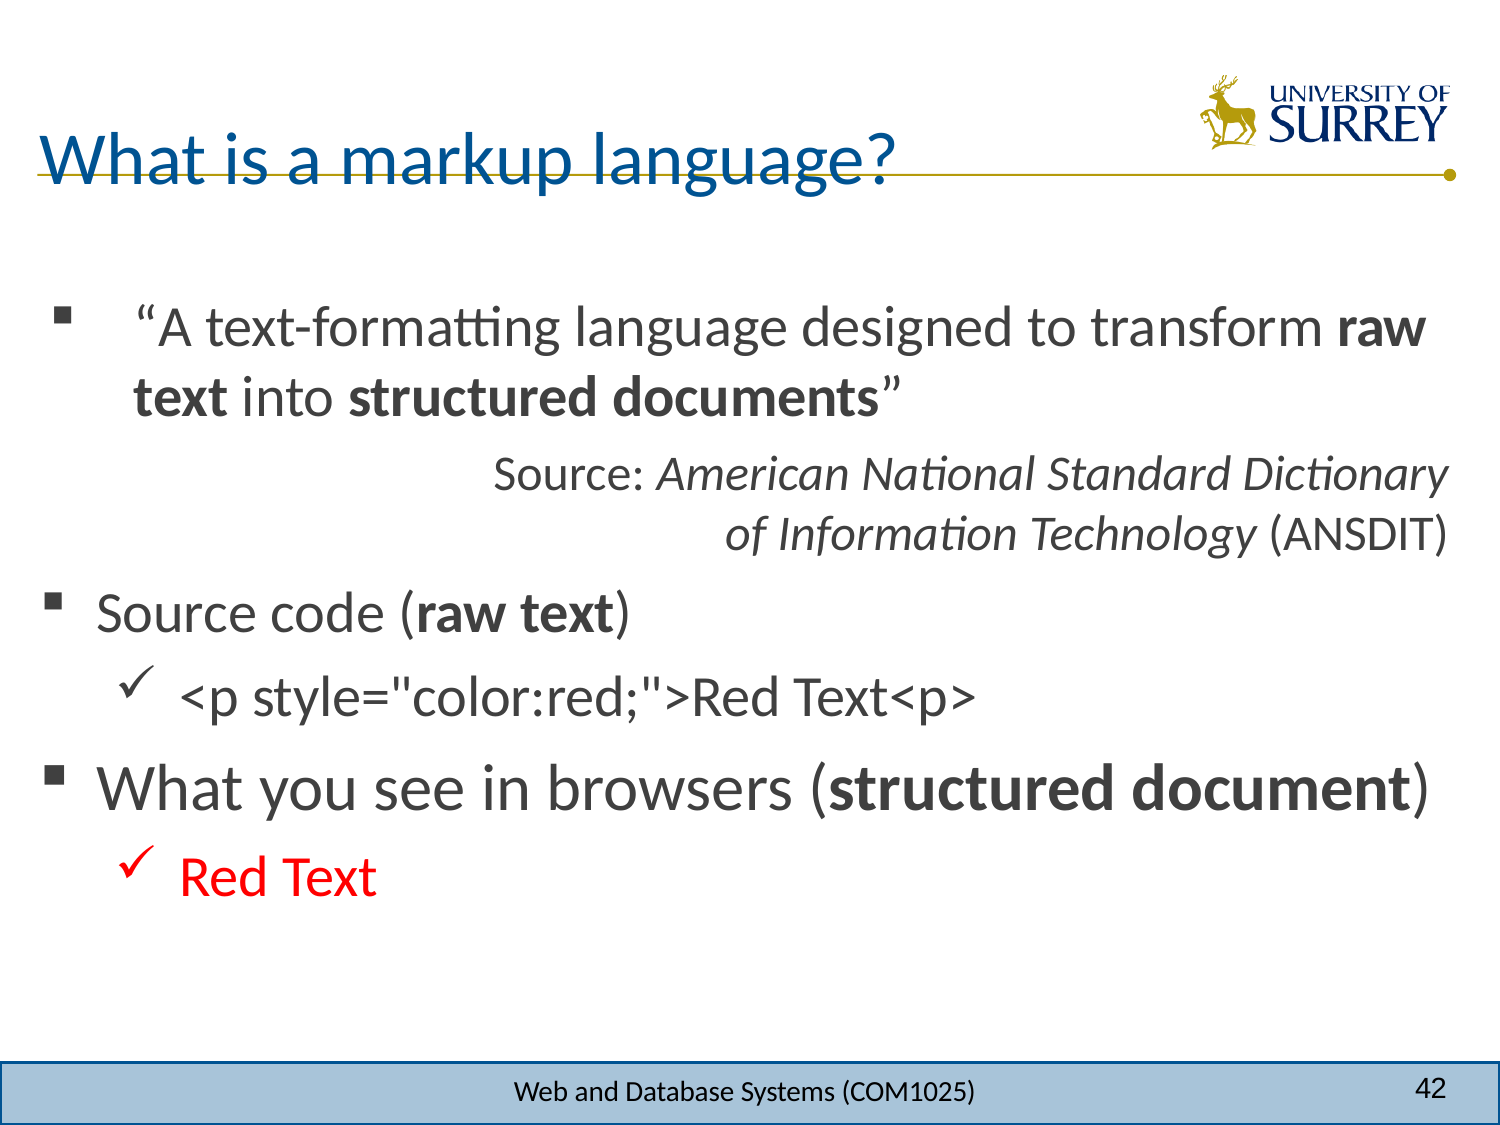

# What is a markup language?
“A text-formatting language designed to transform raw text into structured documents”
Source: American National Standard Dictionary
of Information Technology (ANSDIT)
Source code (raw text)
<p style="color:red;">Red Text<p>
What you see in browsers (structured document)
Red Text
42
Web and Database Systems (COM1025)